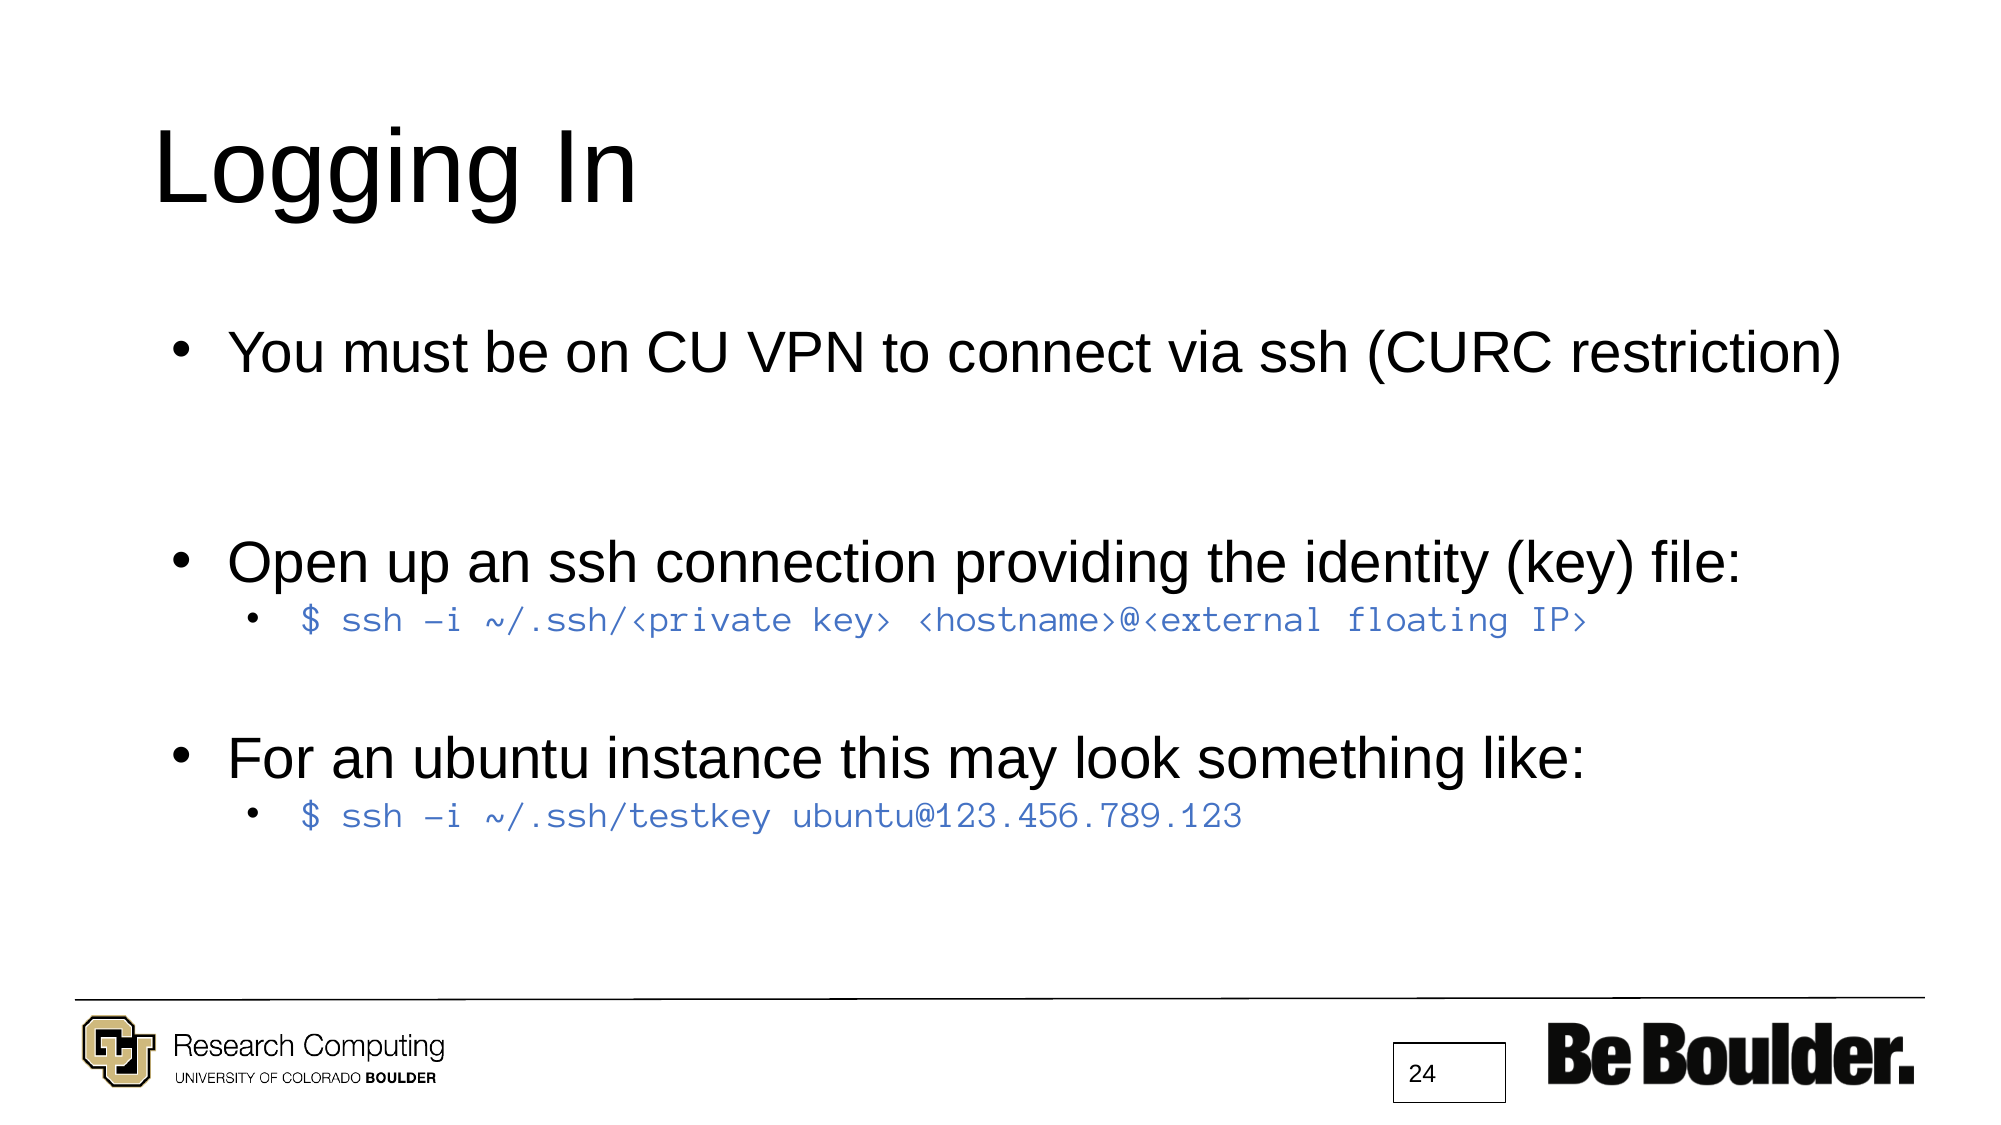

# Logging In
You must be on CU VPN to connect via ssh (CURC restriction)

Open up an ssh connection providing the identity (key) file:
$ ssh -i ~/.ssh/<private key> <hostname>@<external floating IP>

For an ubuntu instance this may look something like:
$ ssh -i ~/.ssh/testkey ubuntu@123.456.789.123
24